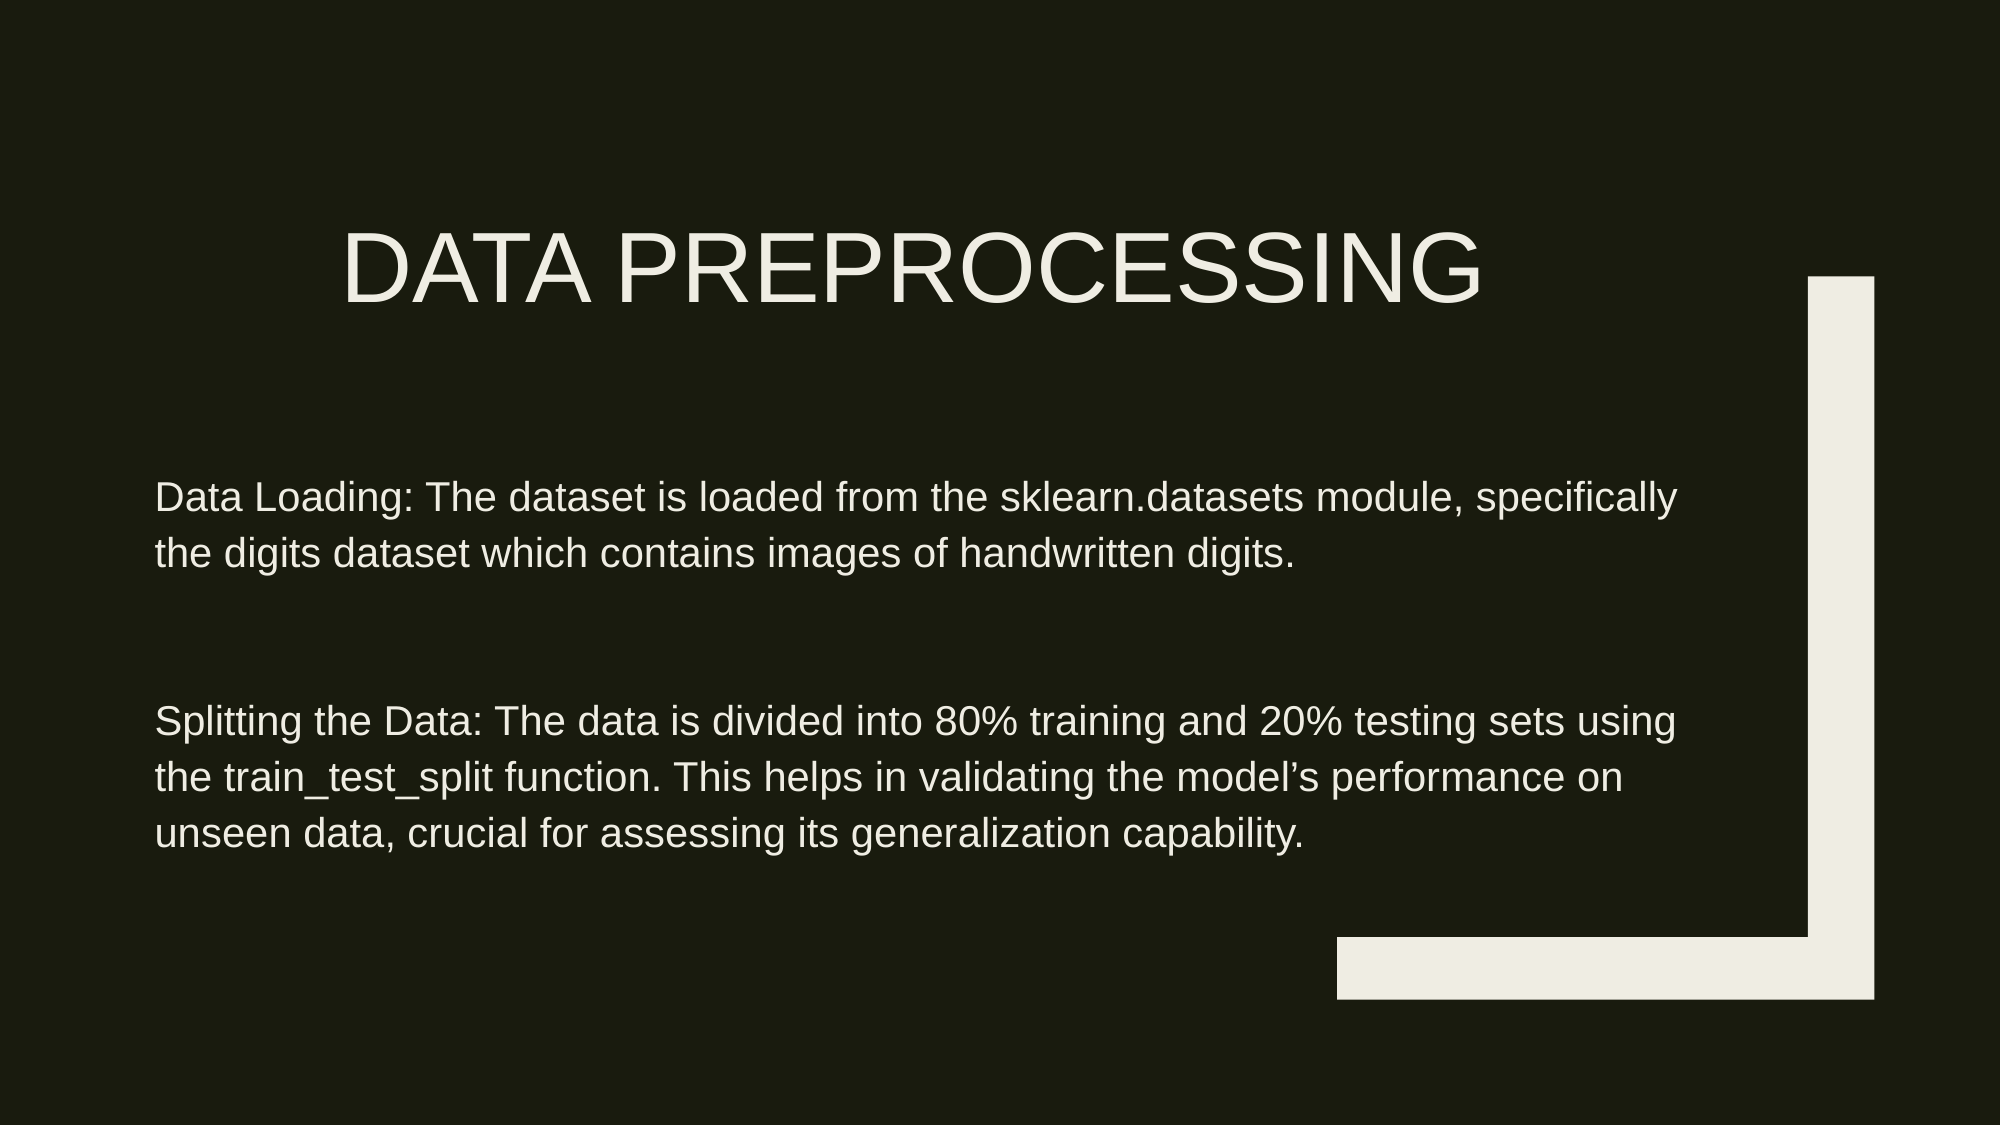

# DATA PREPROCESSING
Data Loading: The dataset is loaded from the sklearn.datasets module, specifically the digits dataset which contains images of handwritten digits.

Splitting the Data: The data is divided into 80% training and 20% testing sets using the train_test_split function. This helps in validating the model’s performance on unseen data, crucial for assessing its generalization capability.